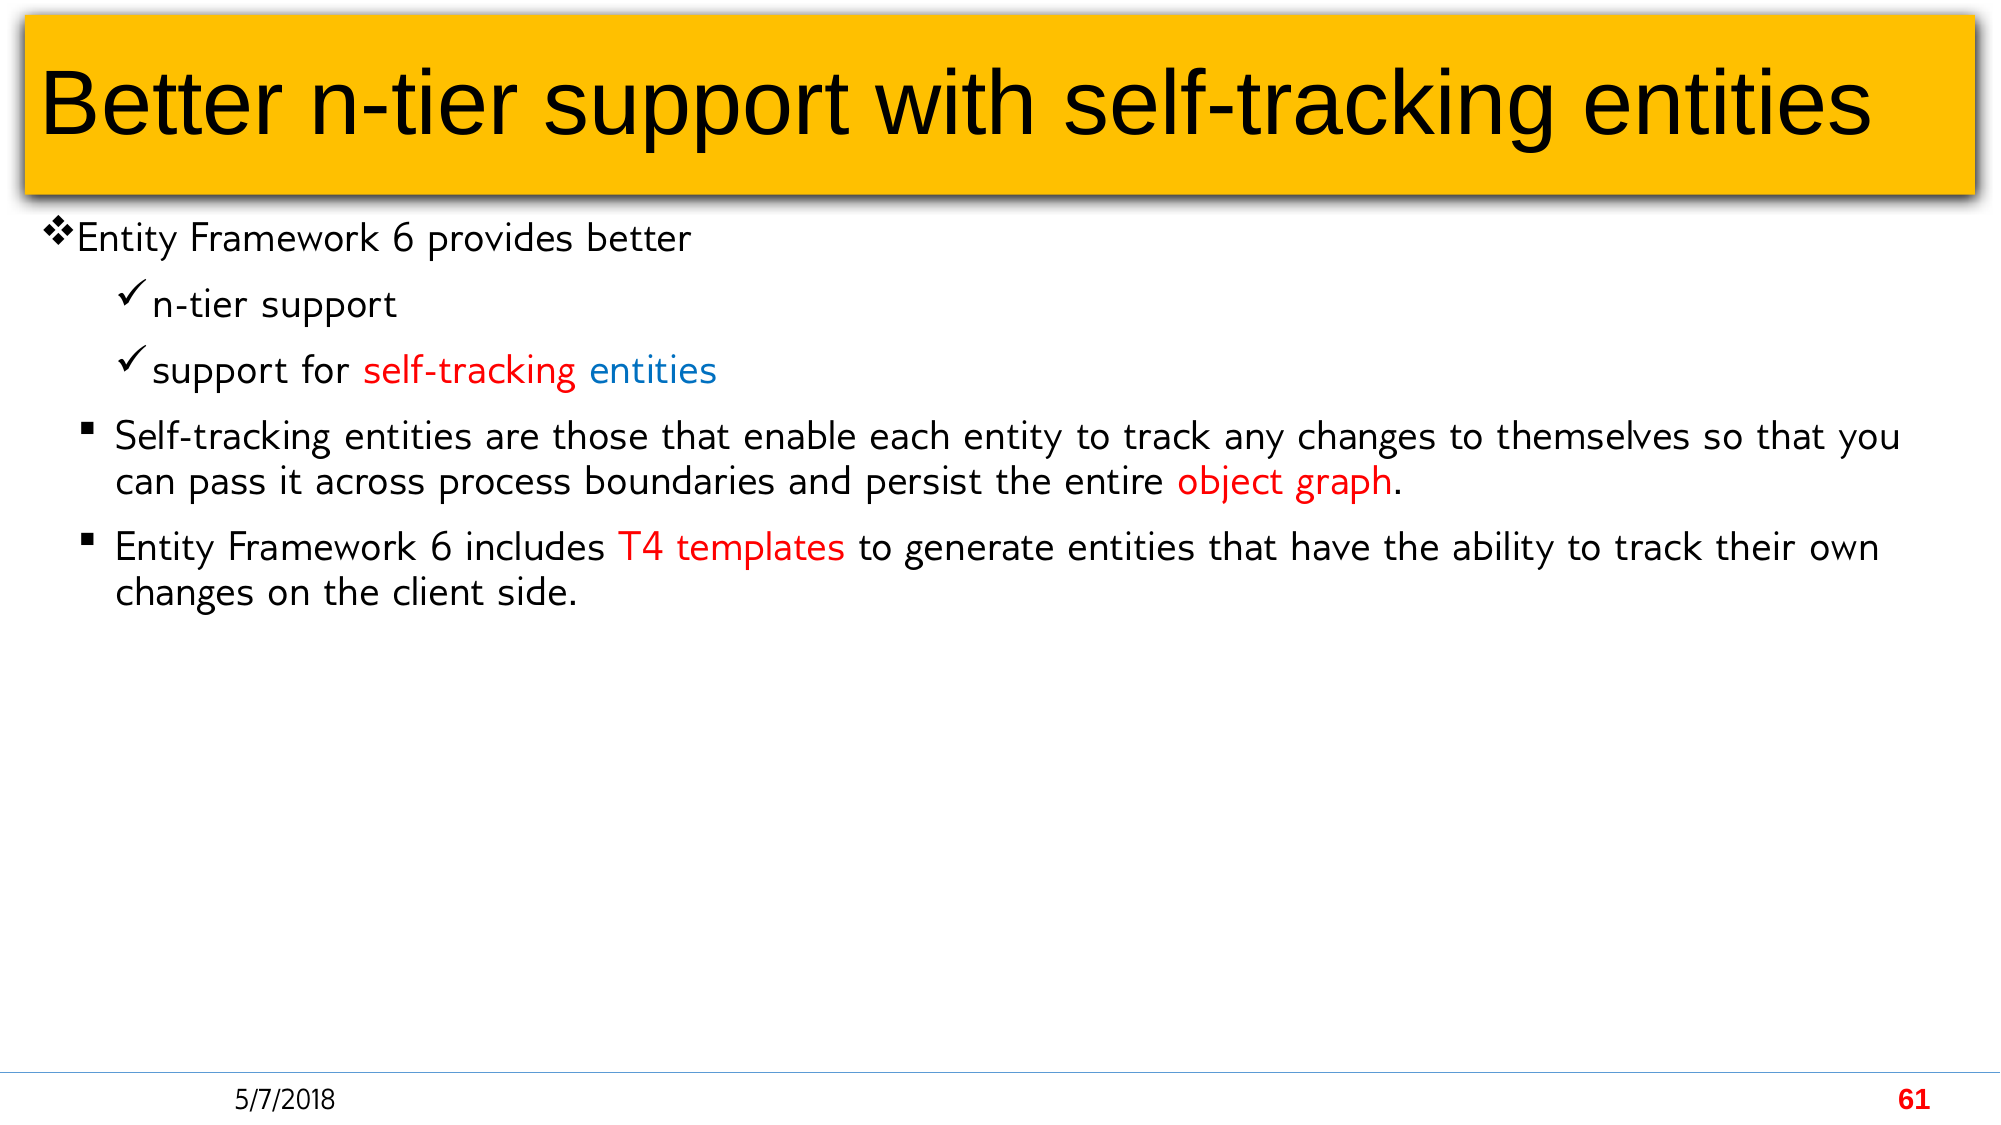

# Better n-tier support with self-tracking entities
Entity Framework 6 provides better
n-tier support
support for self-tracking entities
Self-tracking entities are those that enable each entity to track any changes to themselves so that you can pass it across process boundaries and persist the entire object graph.
Entity Framework 6 includes T4 templates to generate entities that have the ability to track their own changes on the client side.
5/7/2018
61